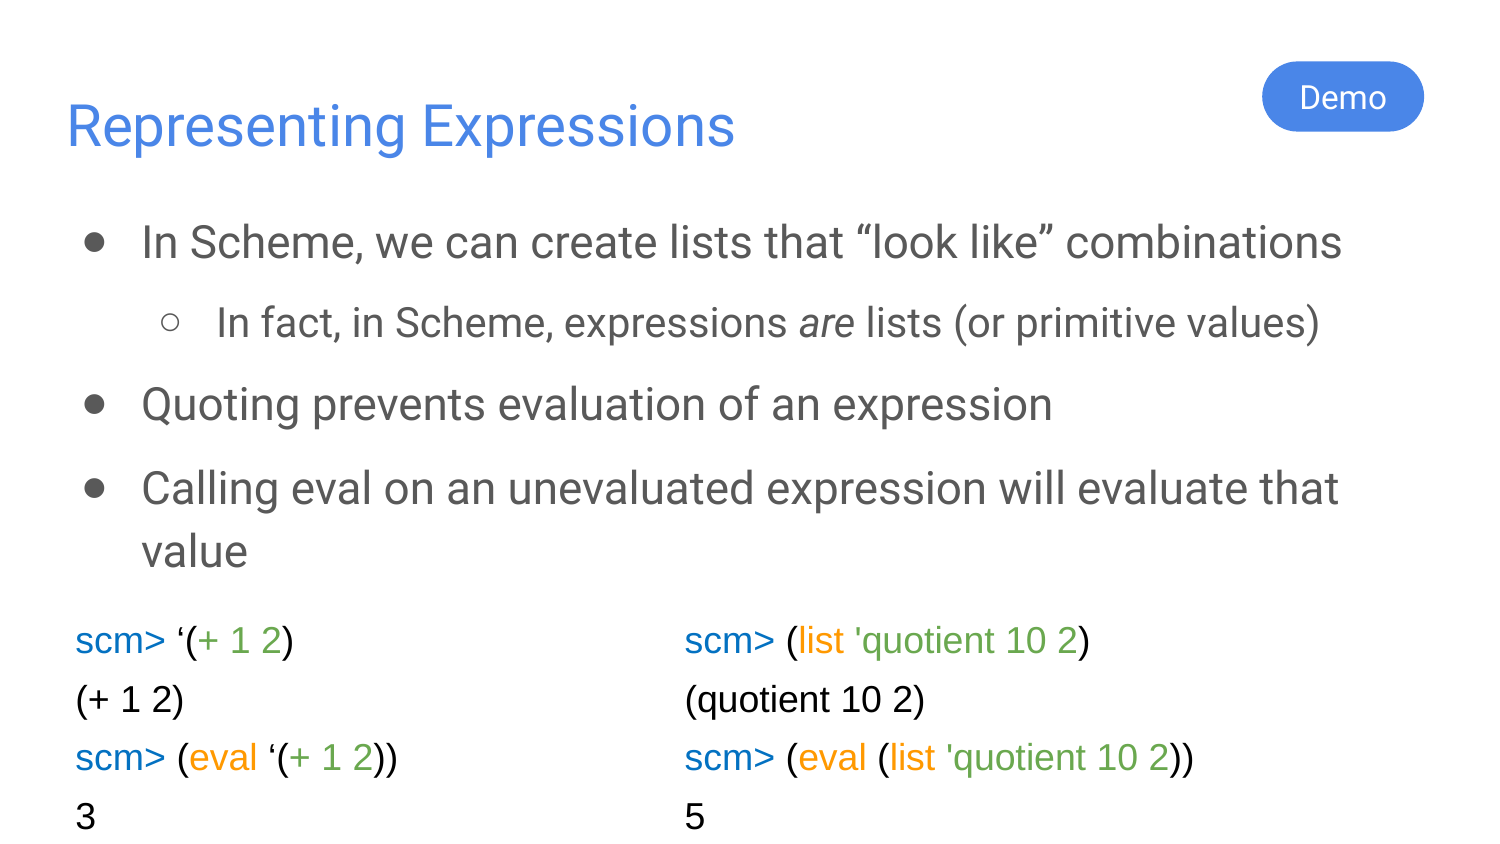

Demo
# Representing Expressions
In Scheme, we can create lists that “look like” combinations
In fact, in Scheme, expressions are lists (or primitive values)
Quoting prevents evaluation of an expression
Calling eval on an unevaluated expression will evaluate that value
scm> ‘(+ 1 2)
(+ 1 2)
scm> (eval ‘(+ 1 2))
3

scm> (list 'quotient 10 2)
(quotient 10 2)
scm> (eval (list 'quotient 10 2))
5